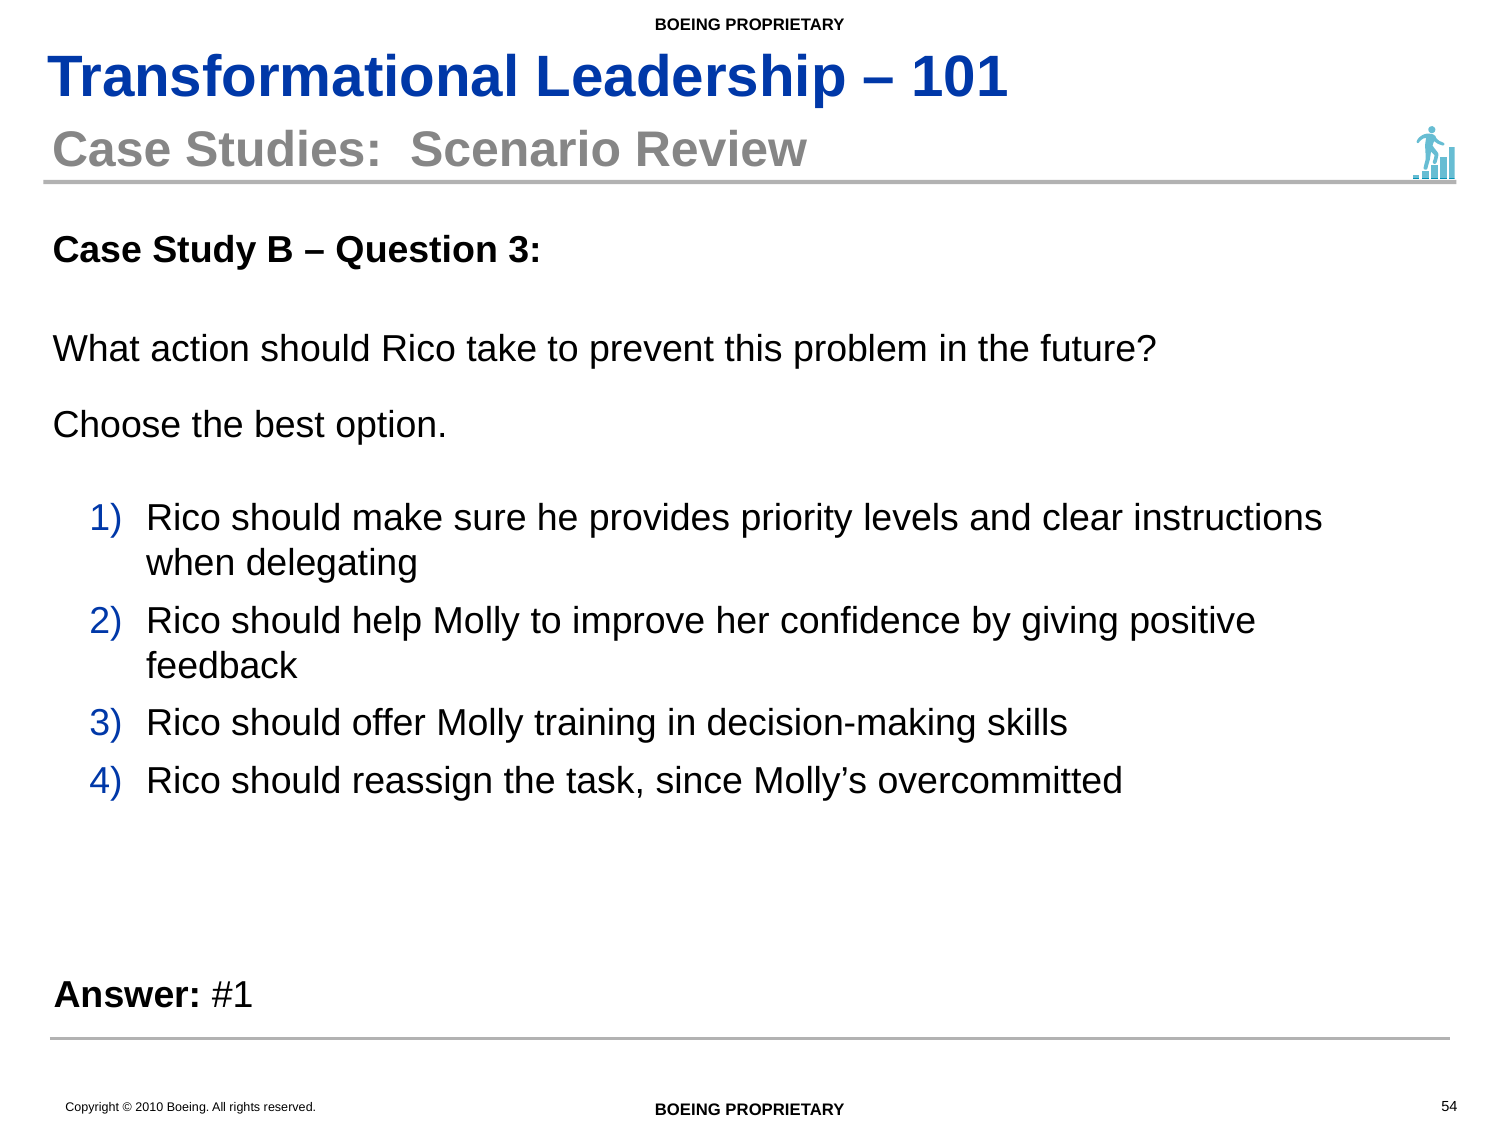

# Case Studies:  Scenario Review
Case Study B – Question 3:

What action should Rico take to prevent this problem in the future?

Choose the best option.

Rico should make sure he provides priority levels and clear instructions when delegating
Rico should help Molly to improve her confidence by giving positive feedback
Rico should offer Molly training in decision-making skills
Rico should reassign the task, since Molly’s overcommitted
Answer: #1
54